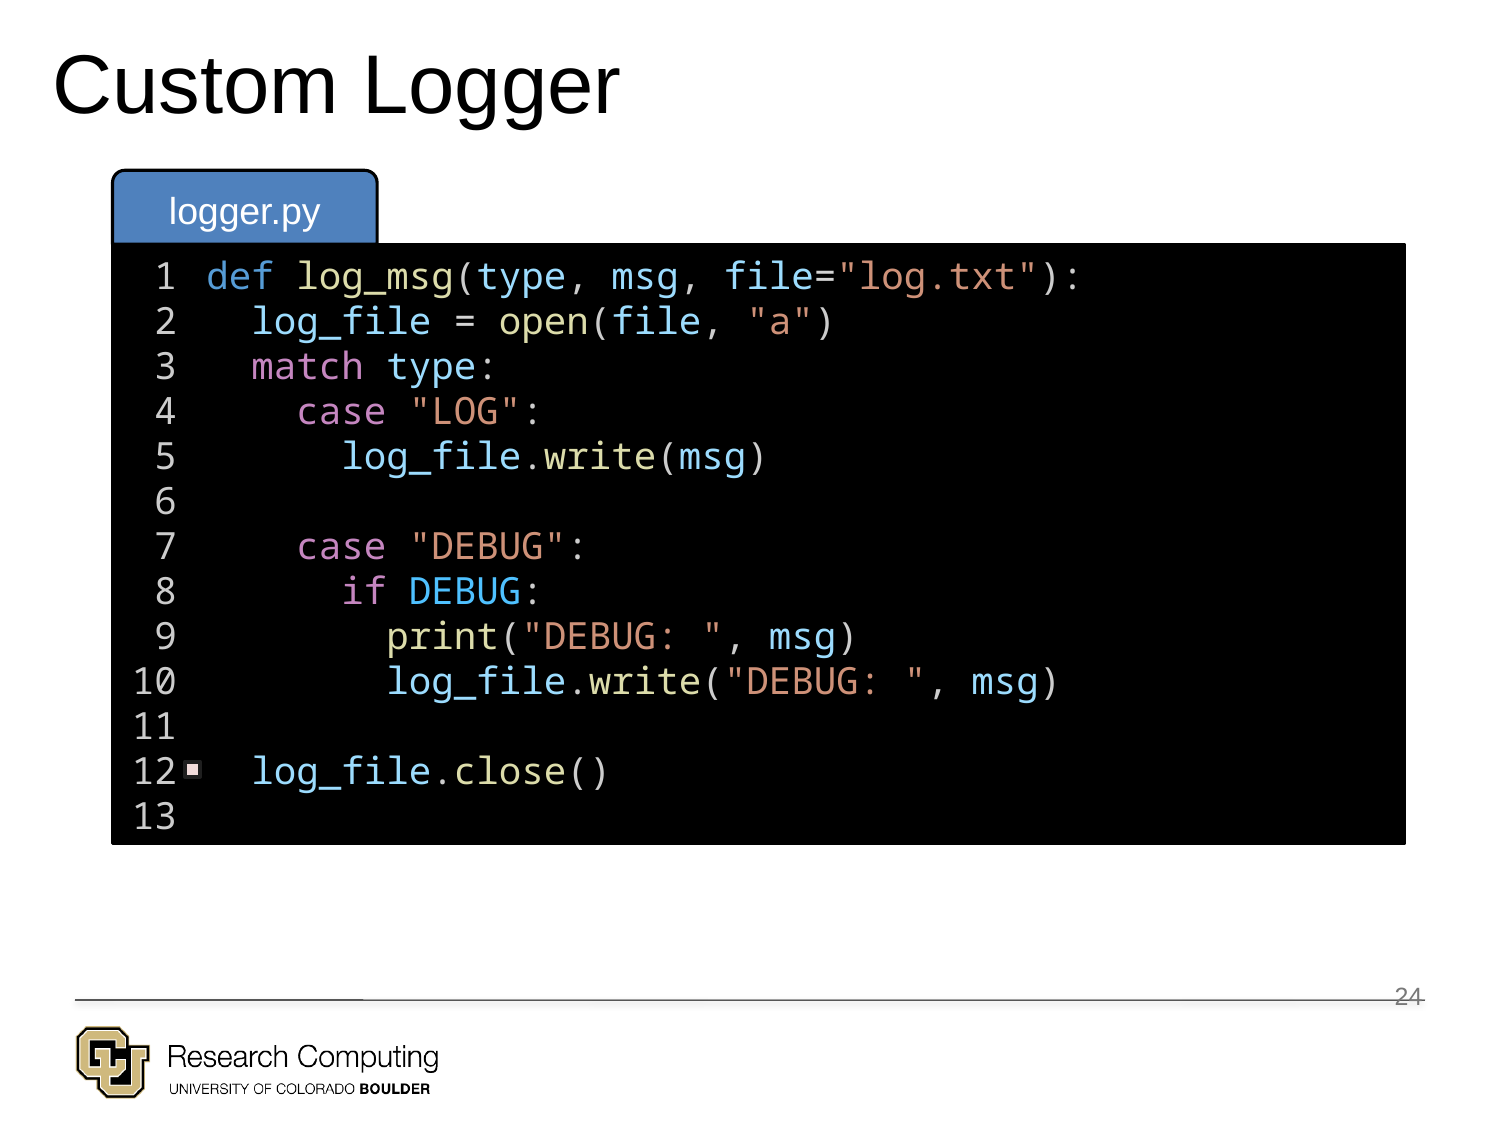

Custom Logger
logger.py
 1
2
3
4
5
6
7
8
9
10
11
12
13
def log_msg(type, msg, file="log.txt"):
  log_file = open(file, "a")
  match type:
    case "LOG":
      log_file.write(msg)
    case "DEBUG":
      if DEBUG:
        print("DEBUG: ", msg)
        log_file.write("DEBUG: ", msg)
  log_file.close()

24